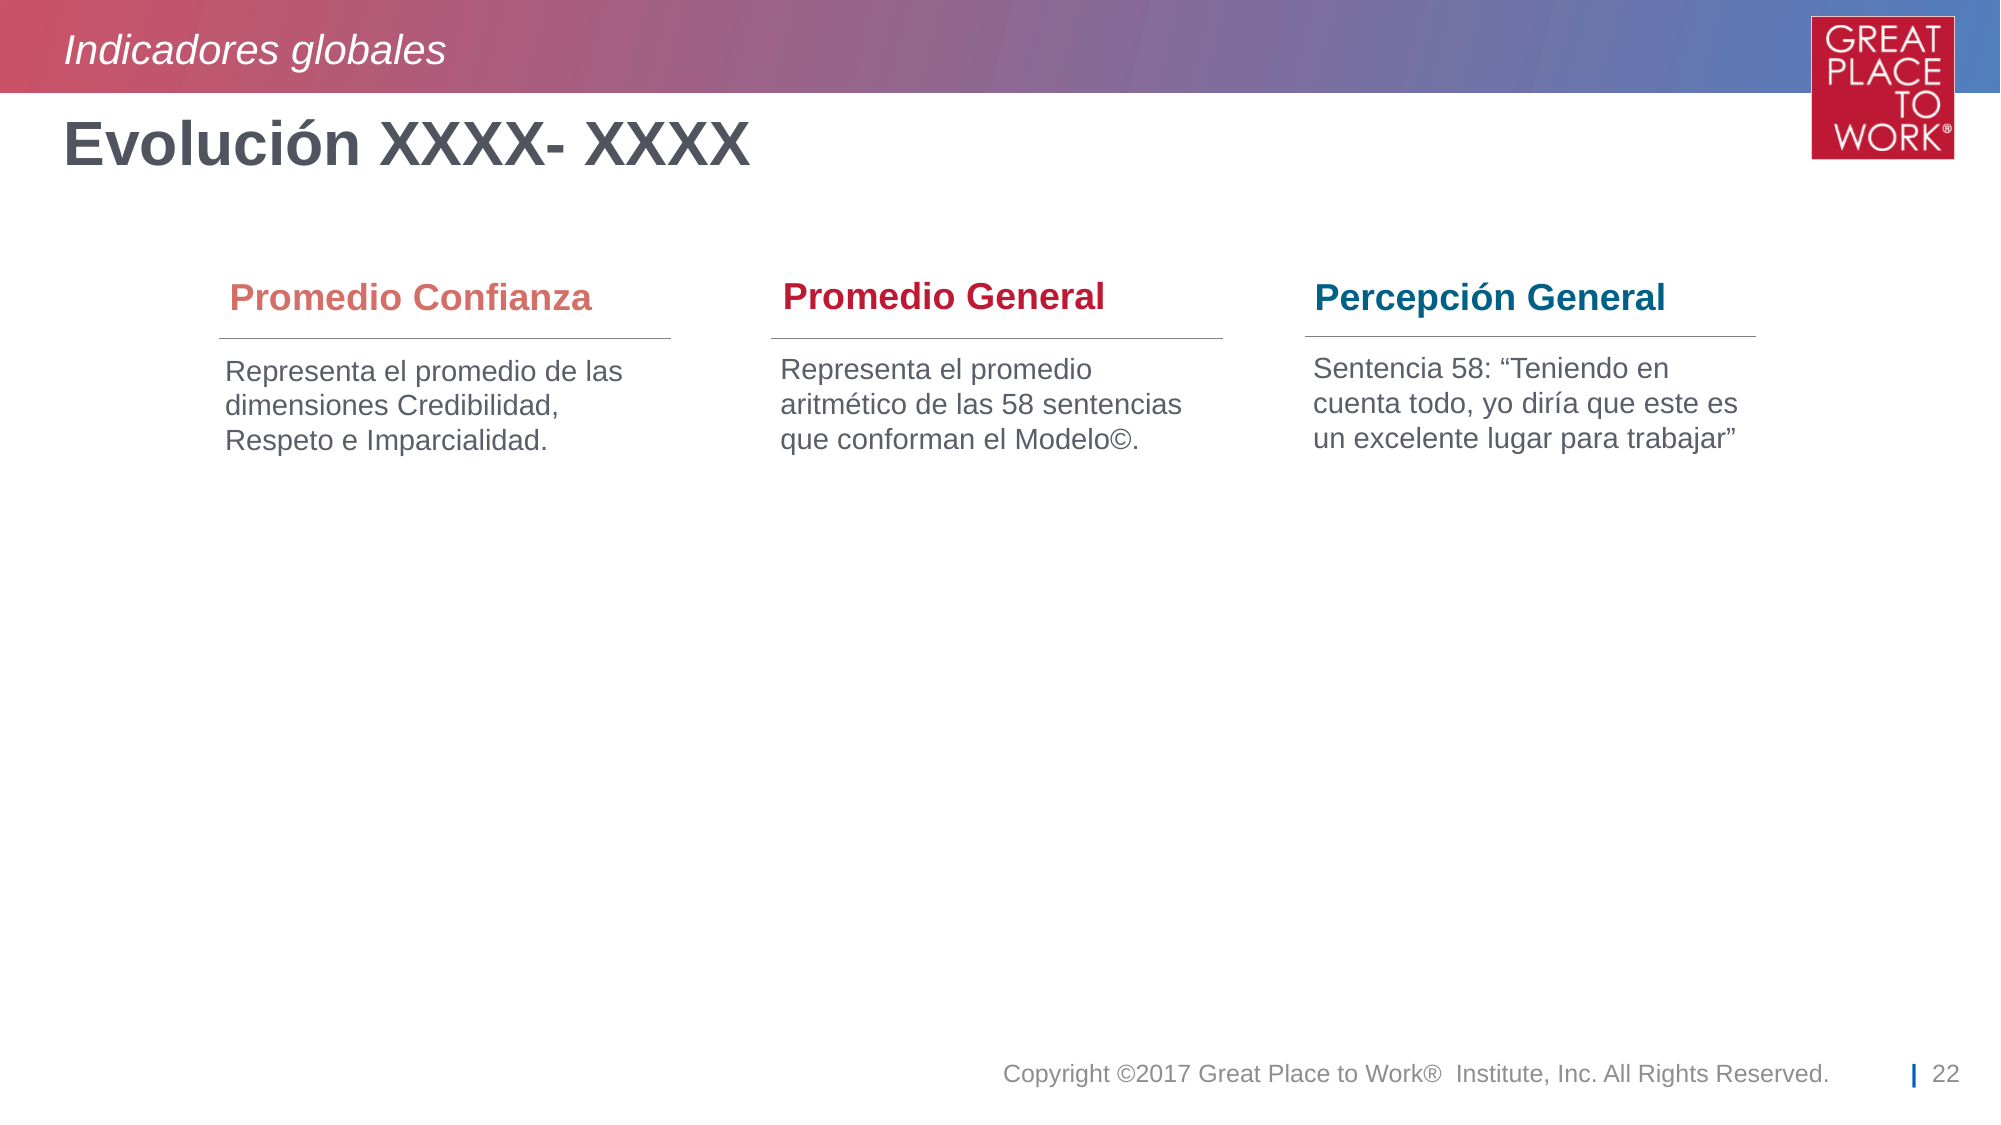

Indicadores globales

# Evolución XXXX- XXXX
Promedio General
Percepción General
Promedio Confianza
Sentencia 58: “Teniendo en cuenta todo, yo diría que este es un excelente lugar para trabajar”
Representa el promedio aritmético de las 58 sentencias que conforman el Modelo©.
Representa el promedio de las dimensiones Credibilidad, Respeto e Imparcialidad.
Copyright ©2017 Great Place to Work®  Institute, Inc. All Rights Reserved.
|  22